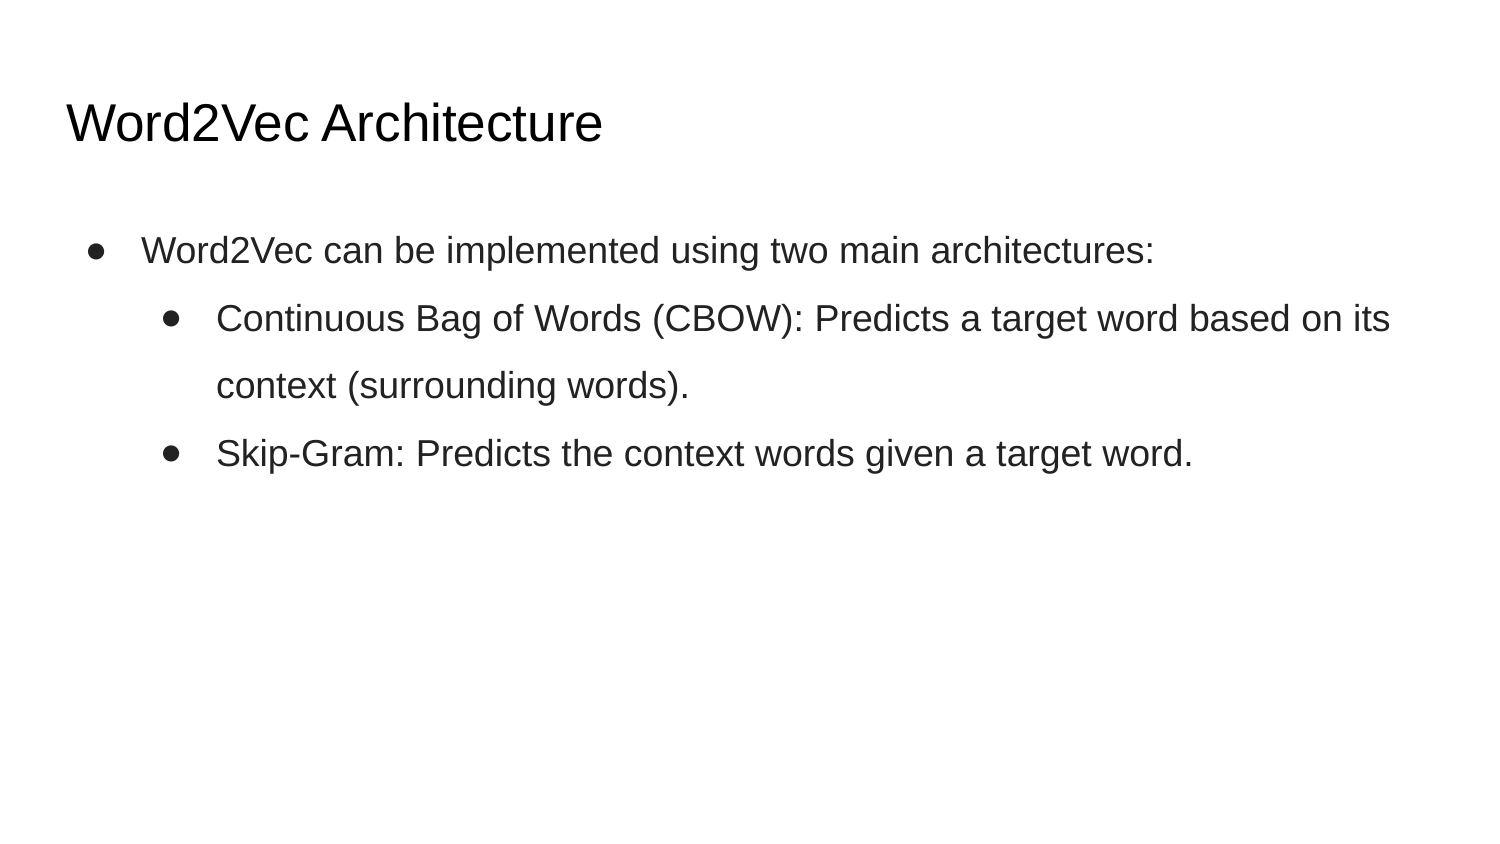

# Word2Vec Architecture
Word2Vec can be implemented using two main architectures:
Continuous Bag of Words (CBOW): Predicts a target word based on its context (surrounding words).
Skip-Gram: Predicts the context words given a target word.